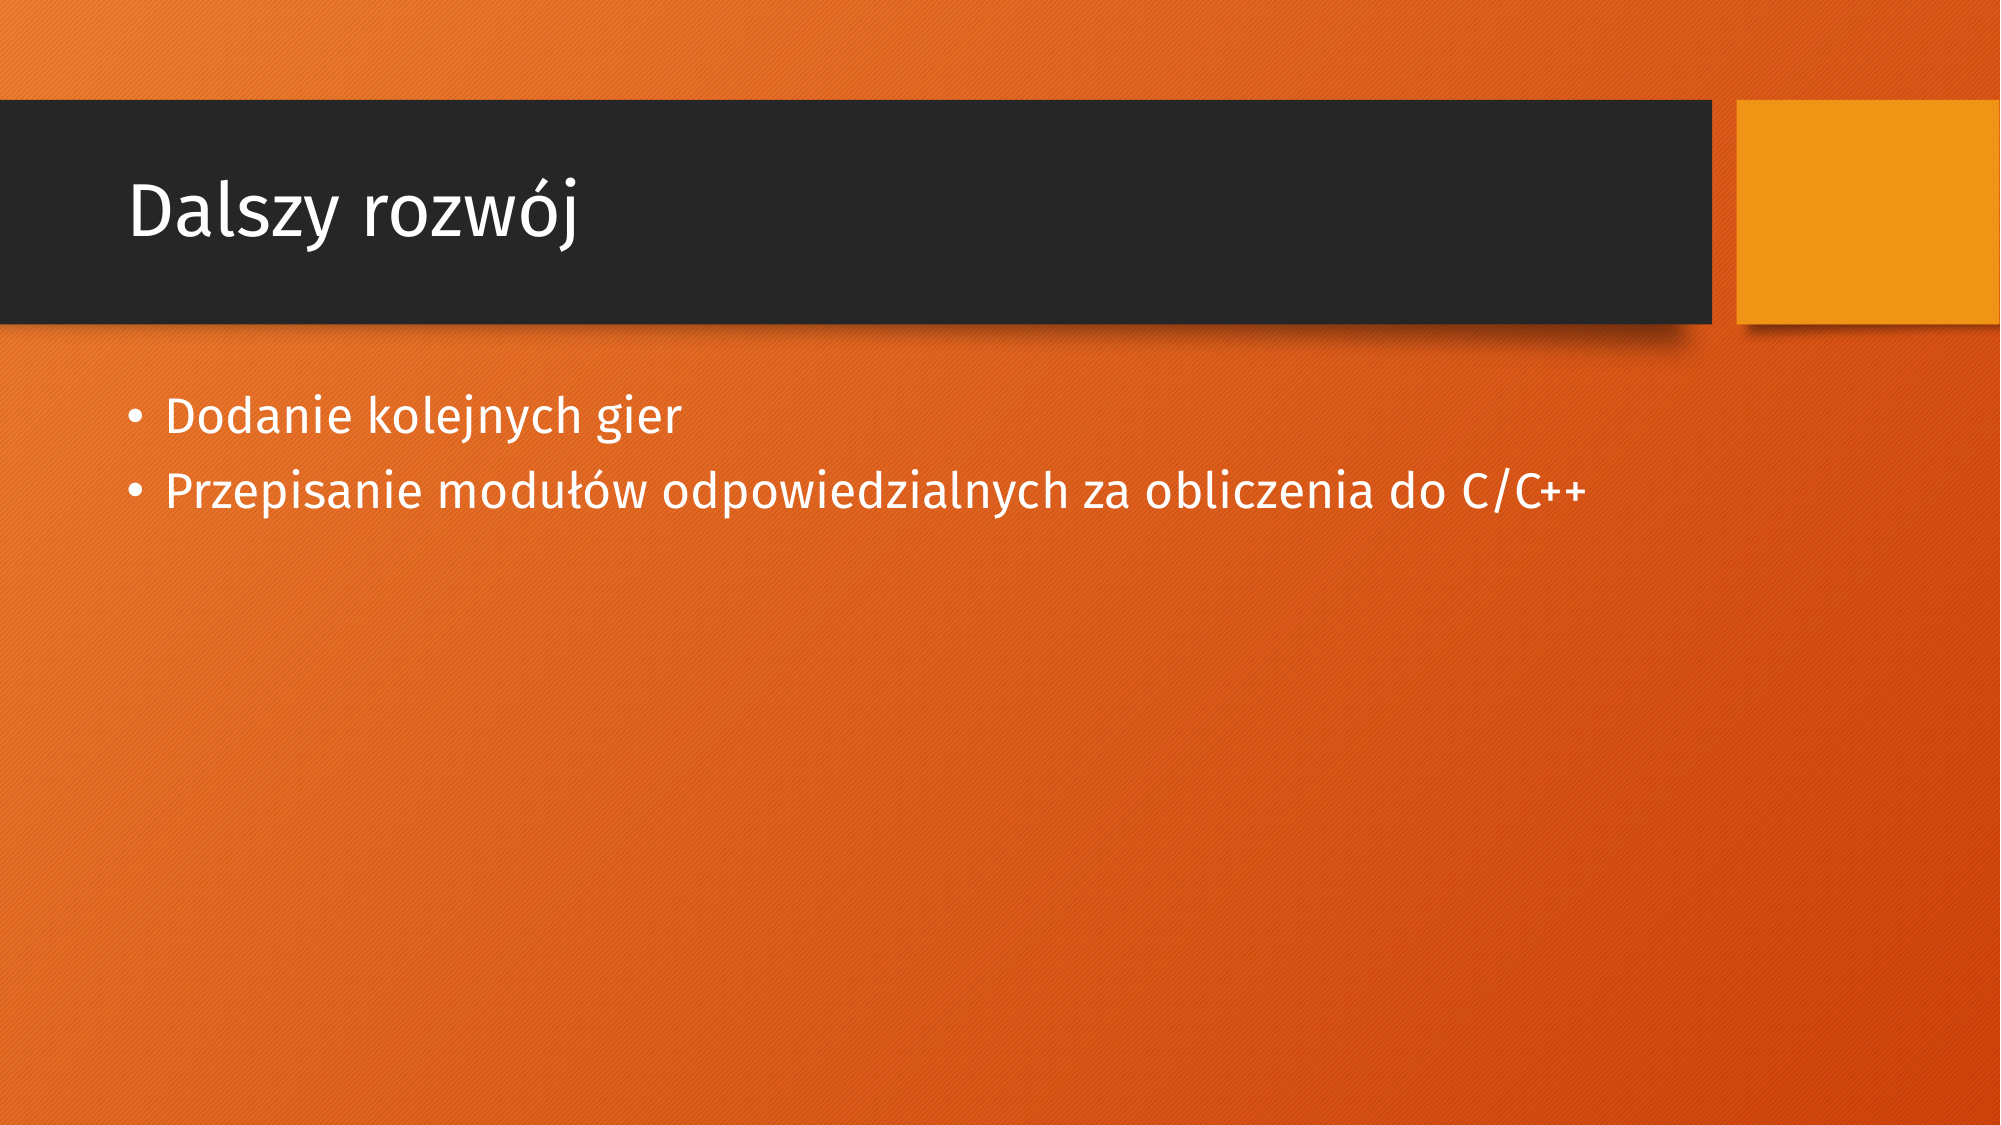

# Dalszy rozwój
Dodanie kolejnych gier
Przepisanie modułów odpowiedzialnych za obliczenia do C/C++